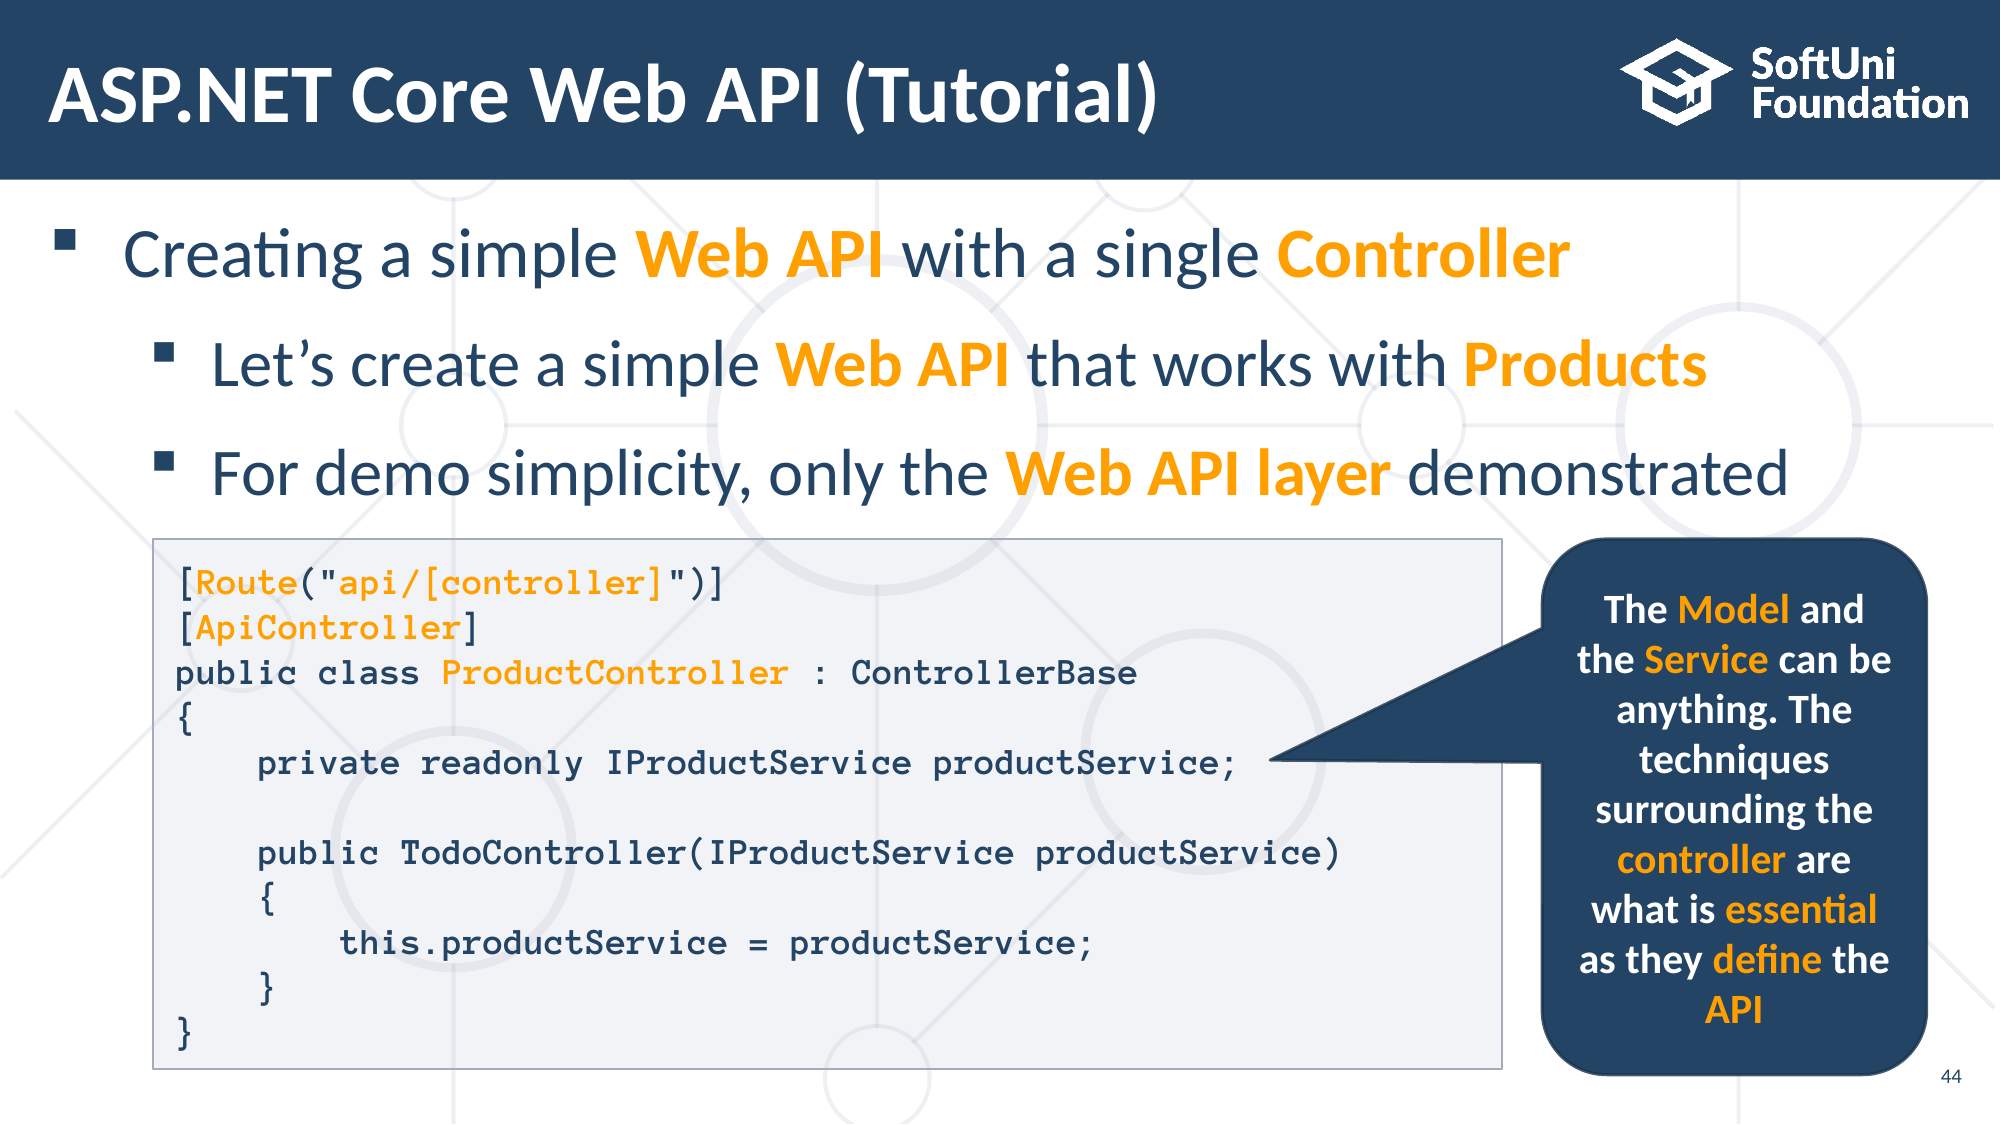

# ASP.NET Core Web API (Tutorial)
Creating a simple Web API with a single Controller
Let’s create a simple Web API that works with Products
For demo simplicity, only the Web API layer demonstrated
The Model and the Service can be anything. The techniques surrounding the controller are what is essential as they define the API
[Route("api/[controller]")]
[ApiController]
public class ProductController : ControllerBase
{
    private readonly IProductService productService;

    public TodoController(IProductService productService)
    {
        this.productService = productService;
    }
}
44